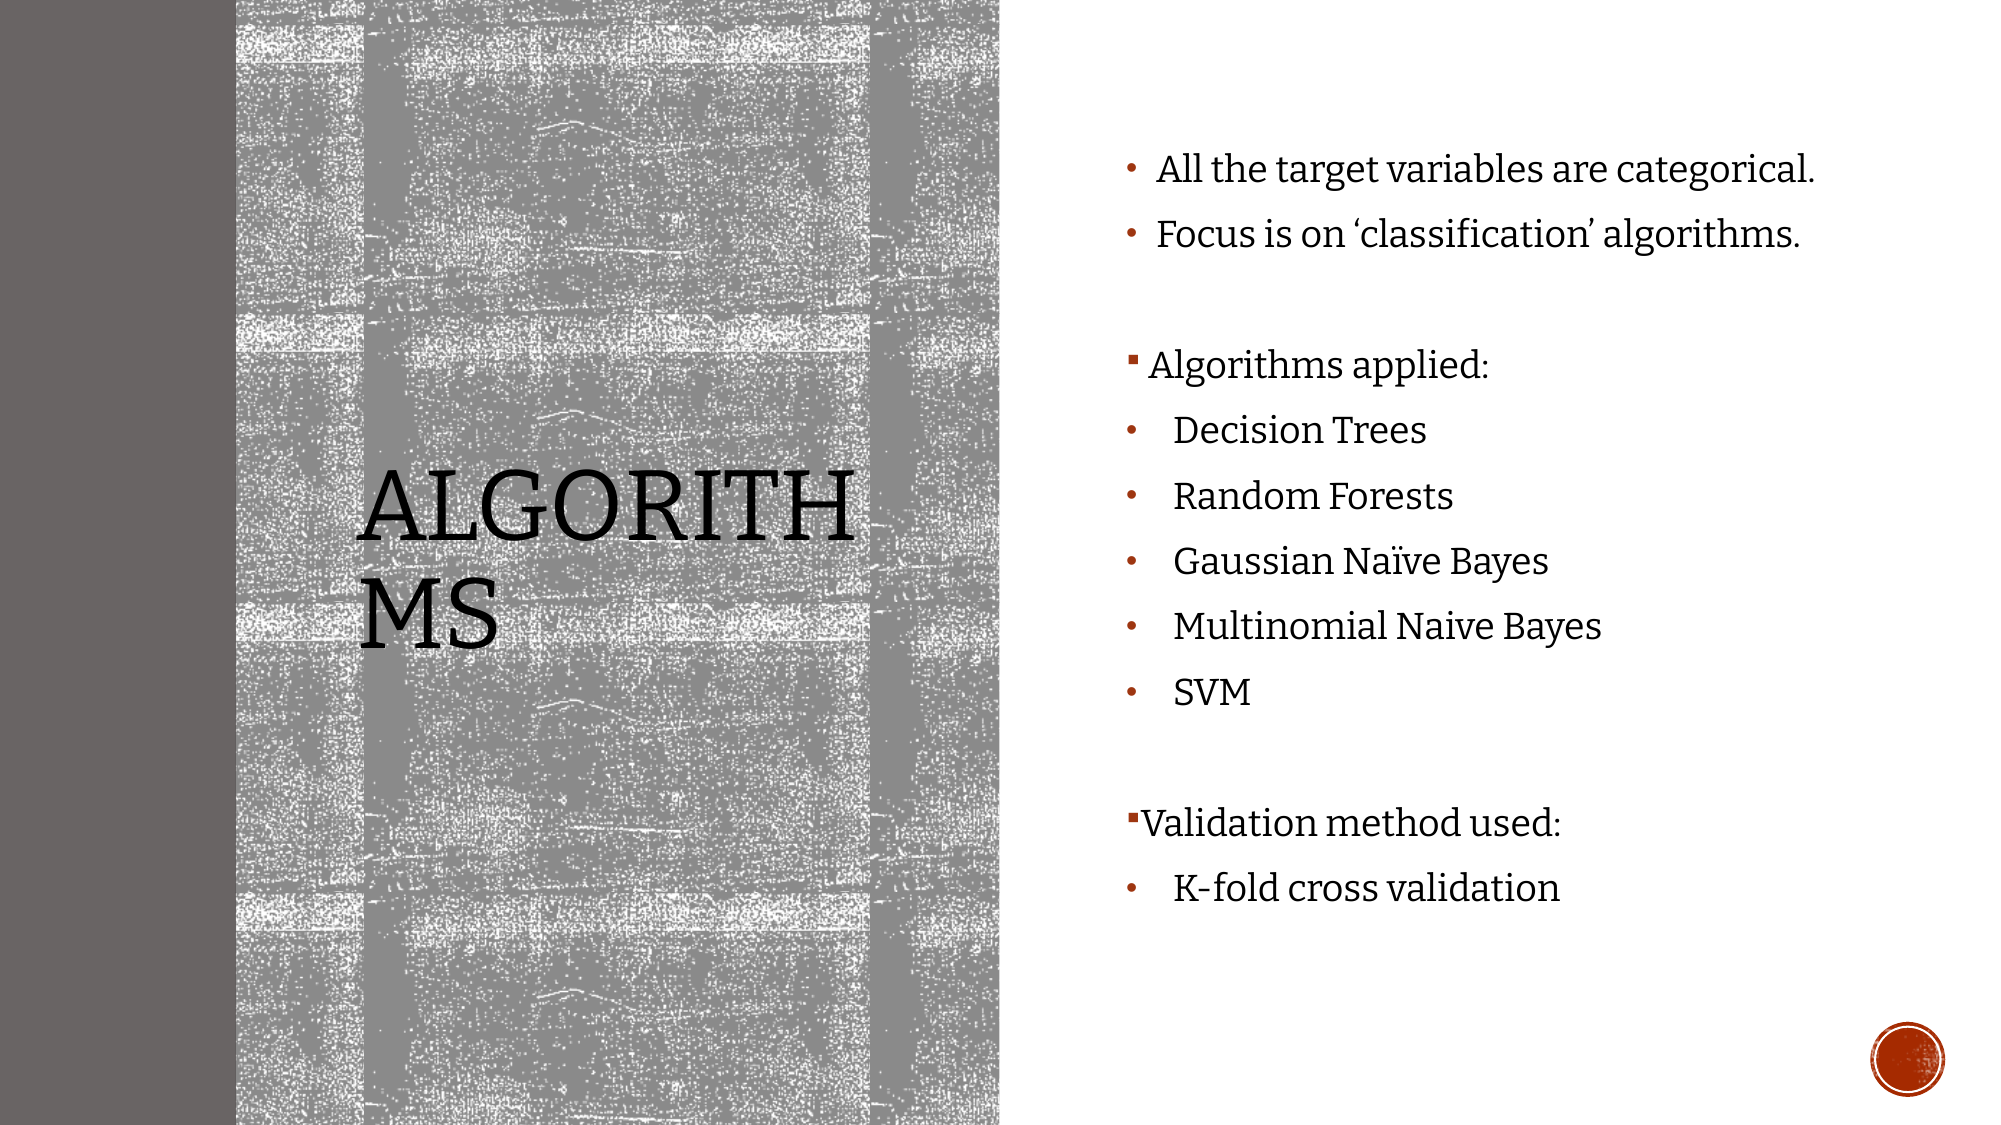

# Algorithms
All the target variables are categorical.
Focus is on ‘classification’ algorithms.

 Algorithms applied:
Decision Trees
Random Forests
Gaussian Naïve Bayes
Multinomial Naive Bayes
SVM

Validation method used:
K-fold cross validation